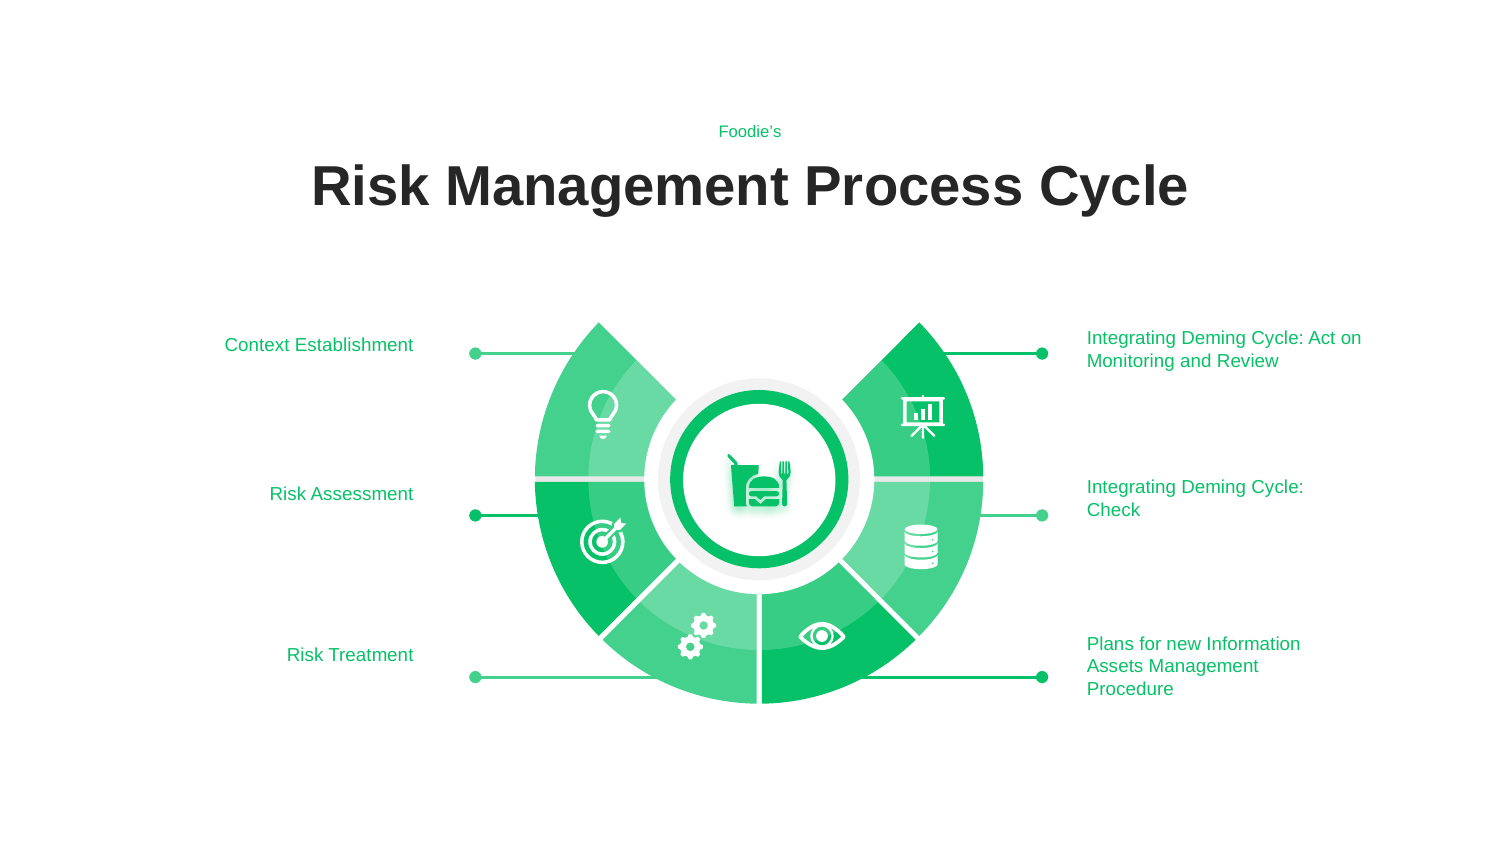

Foodie’s
Risk Management Process Cycle
Integrating Deming Cycle: Act on Monitoring and Review

Context Establishment

Integrating Deming Cycle: Check

Risk Assessment

Plans for new Information Assets Management Procedure
Risk Treatment